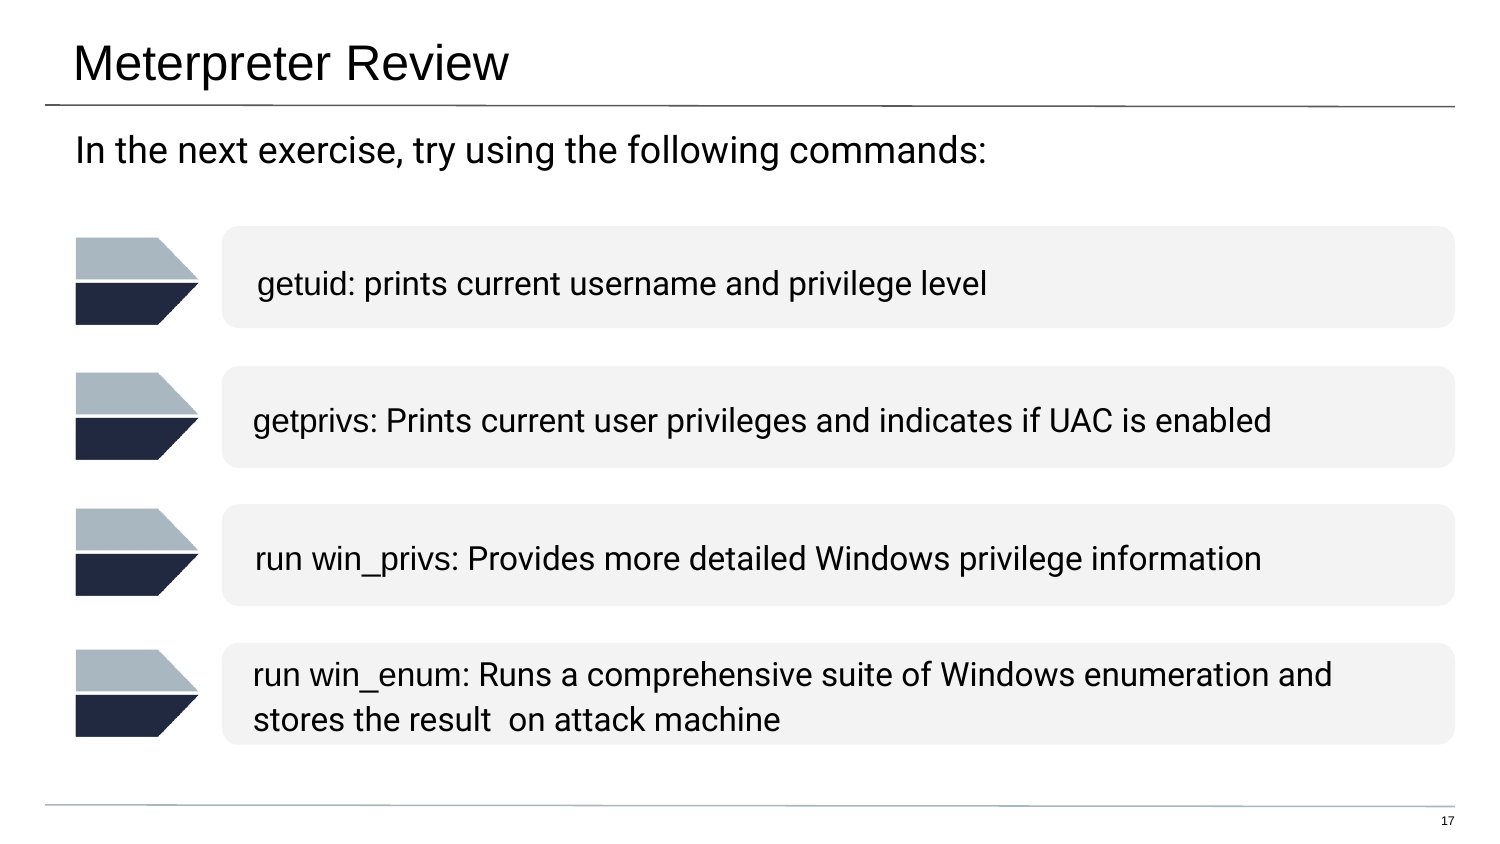

# Meterpreter Review
In the next exercise, try using the following commands:
getuid: prints current username and privilege level
getprivs: Prints current user privileges and indicates if UAC is enabled
run win_privs: Provides more detailed Windows privilege information
run win_enum: Runs a comprehensive suite of Windows enumeration and stores the result  on attack machine

17